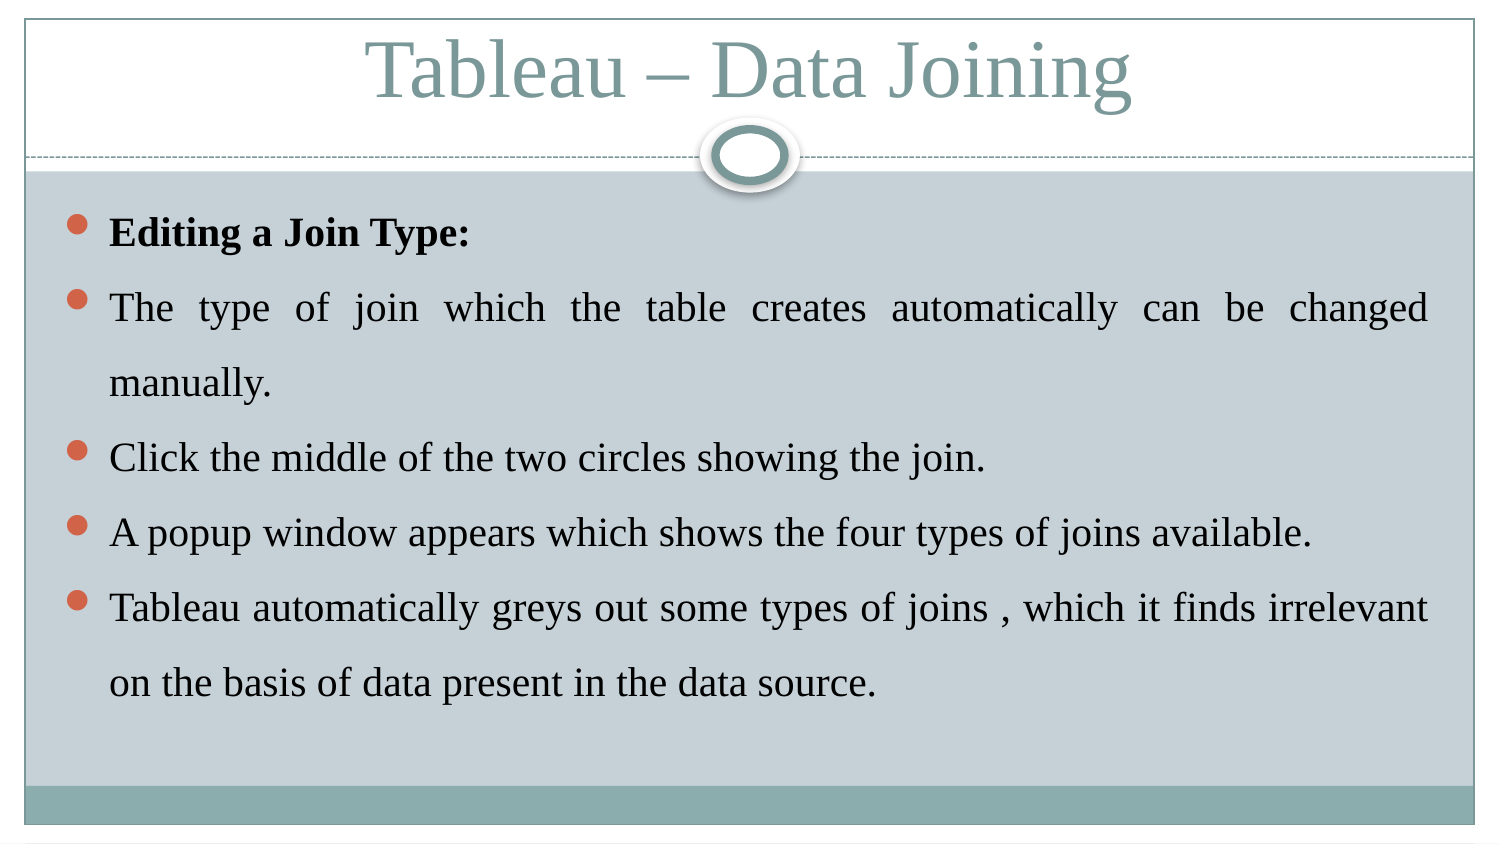

# Tableau – Data Joining
Editing a Join Type:
The type of join which the table creates automatically can be changed manually.
Click the middle of the two circles showing the join.
A popup window appears which shows the four types of joins available.
Tableau automatically greys out some types of joins , which it finds irrelevant on the basis of data present in the data source.